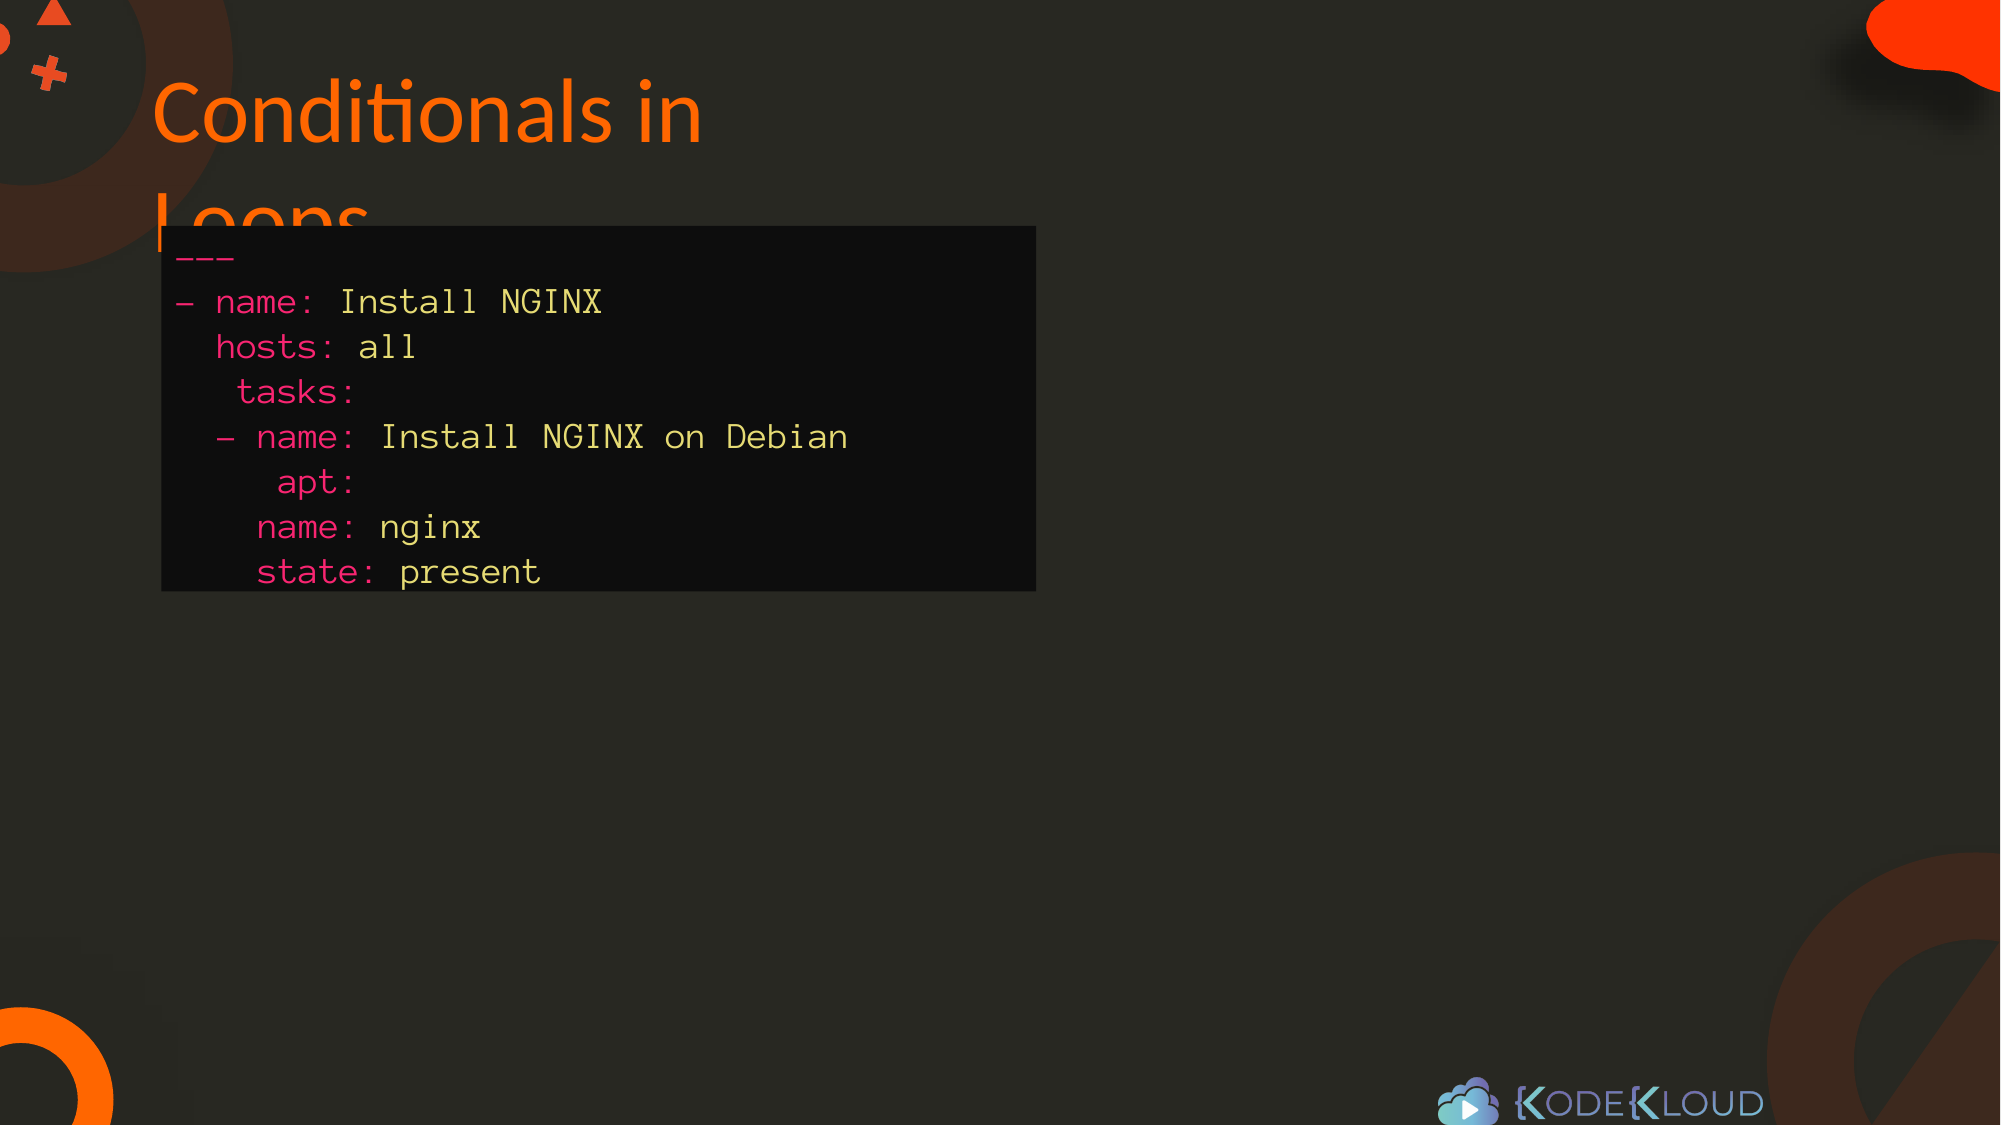

# Conditionals in Loops
---
- name: Install NGINX
hosts: all  tasks:
- name: Install NGINX on Debian  apt:
name: nginx
state: present